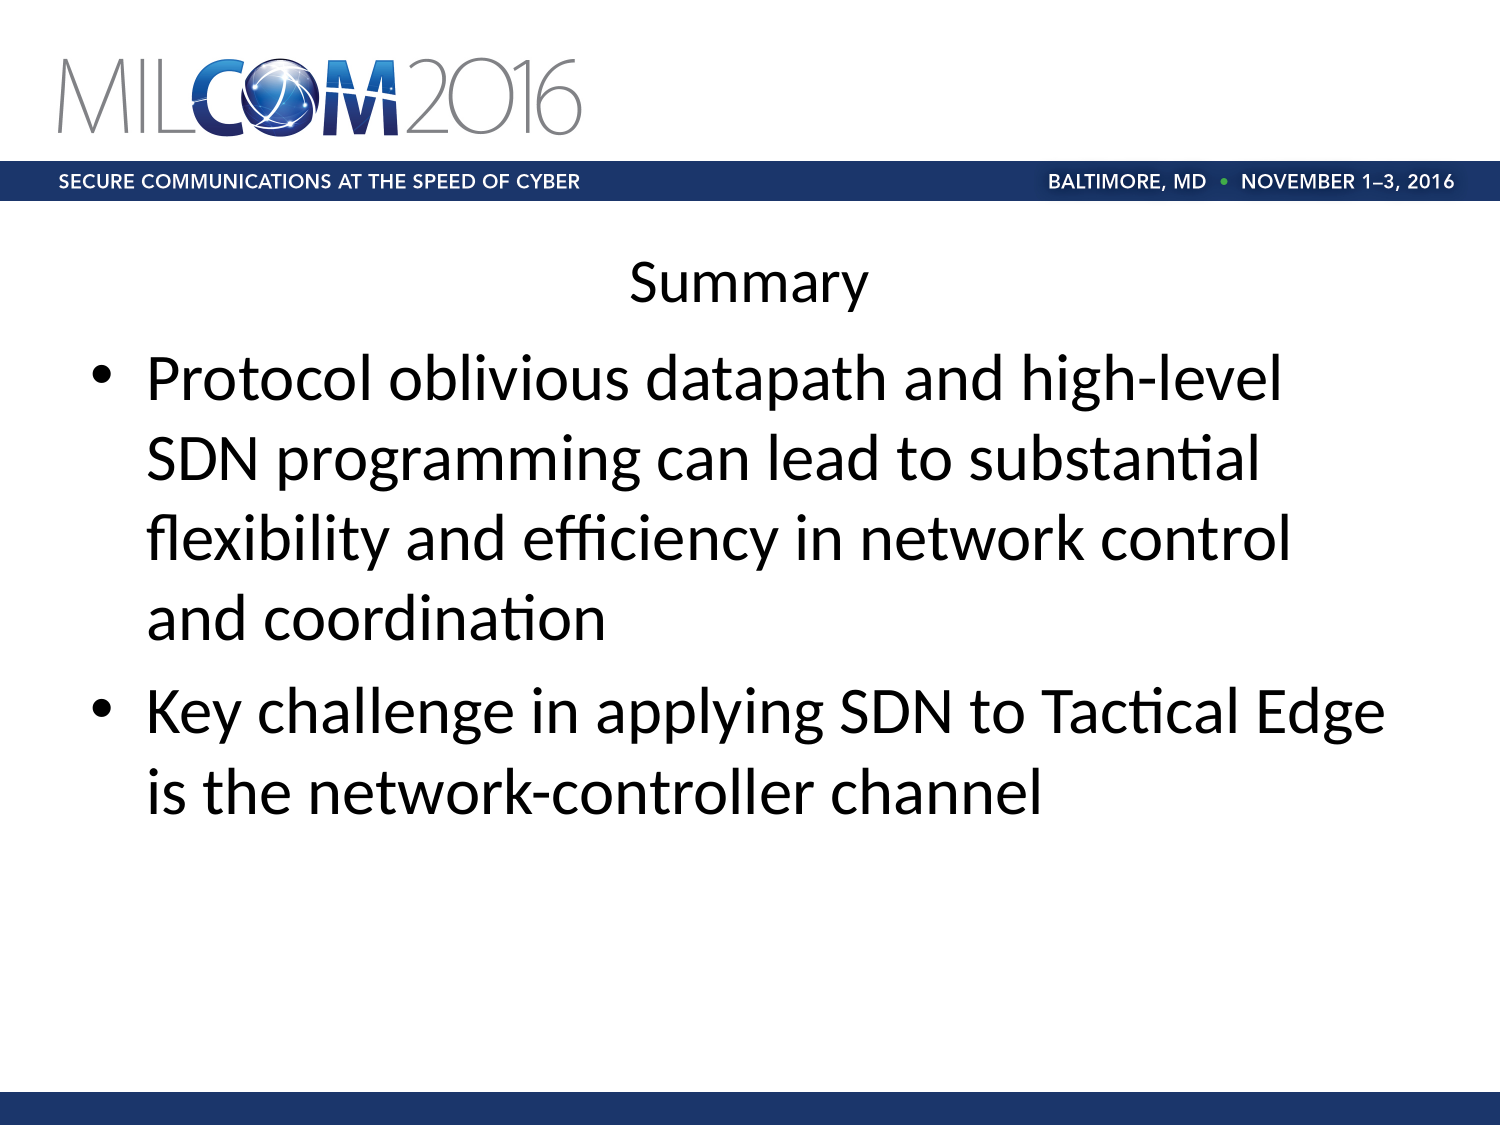

# Summary
Protocol oblivious datapath and high-level SDN programming can lead to substantial flexibility and efficiency in network control and coordination
Key challenge in applying SDN to Tactical Edge is the network-controller channel